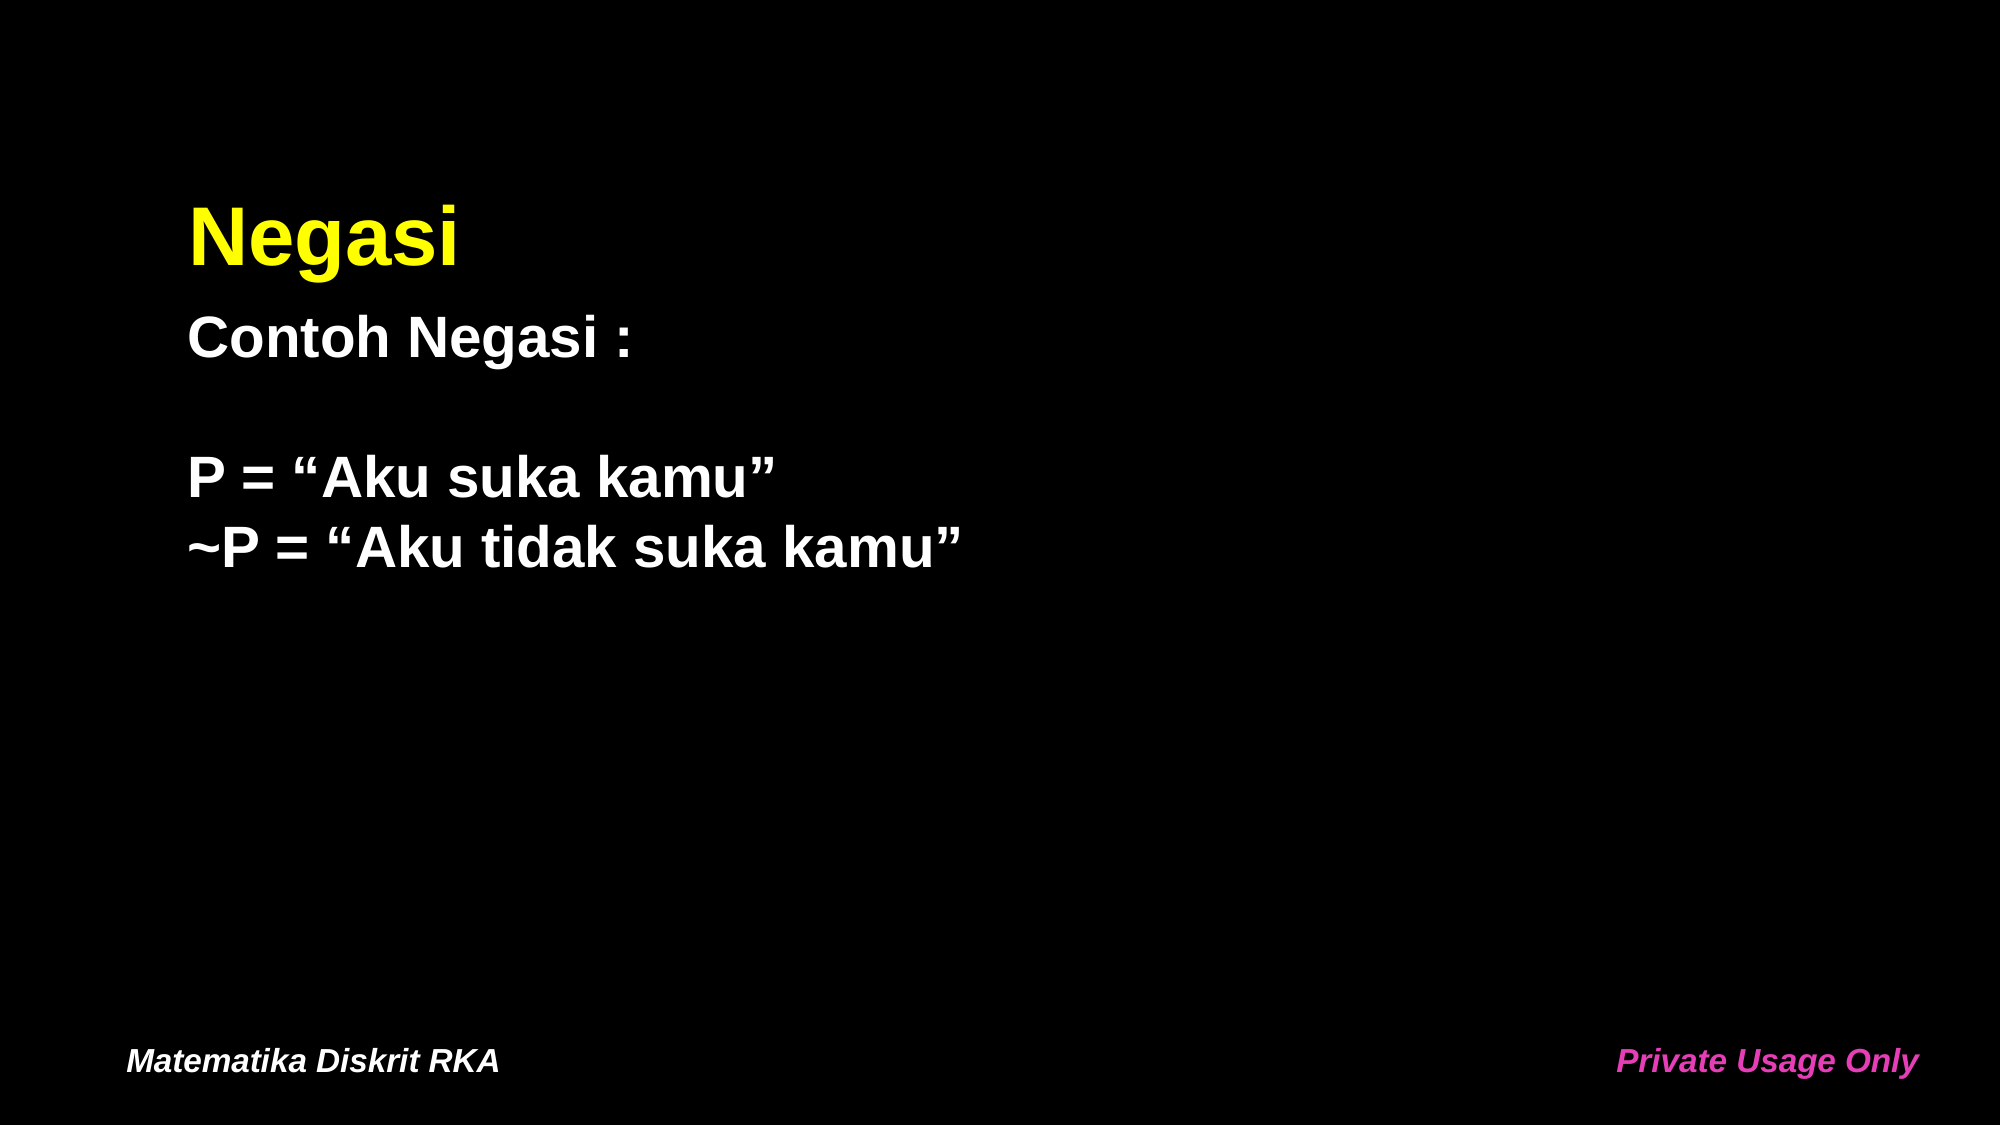

# Negasi
Contoh Negasi :

P = “Aku suka kamu”
~P = “Aku tidak suka kamu”

Matematika Diskrit RKA
Private Usage Only